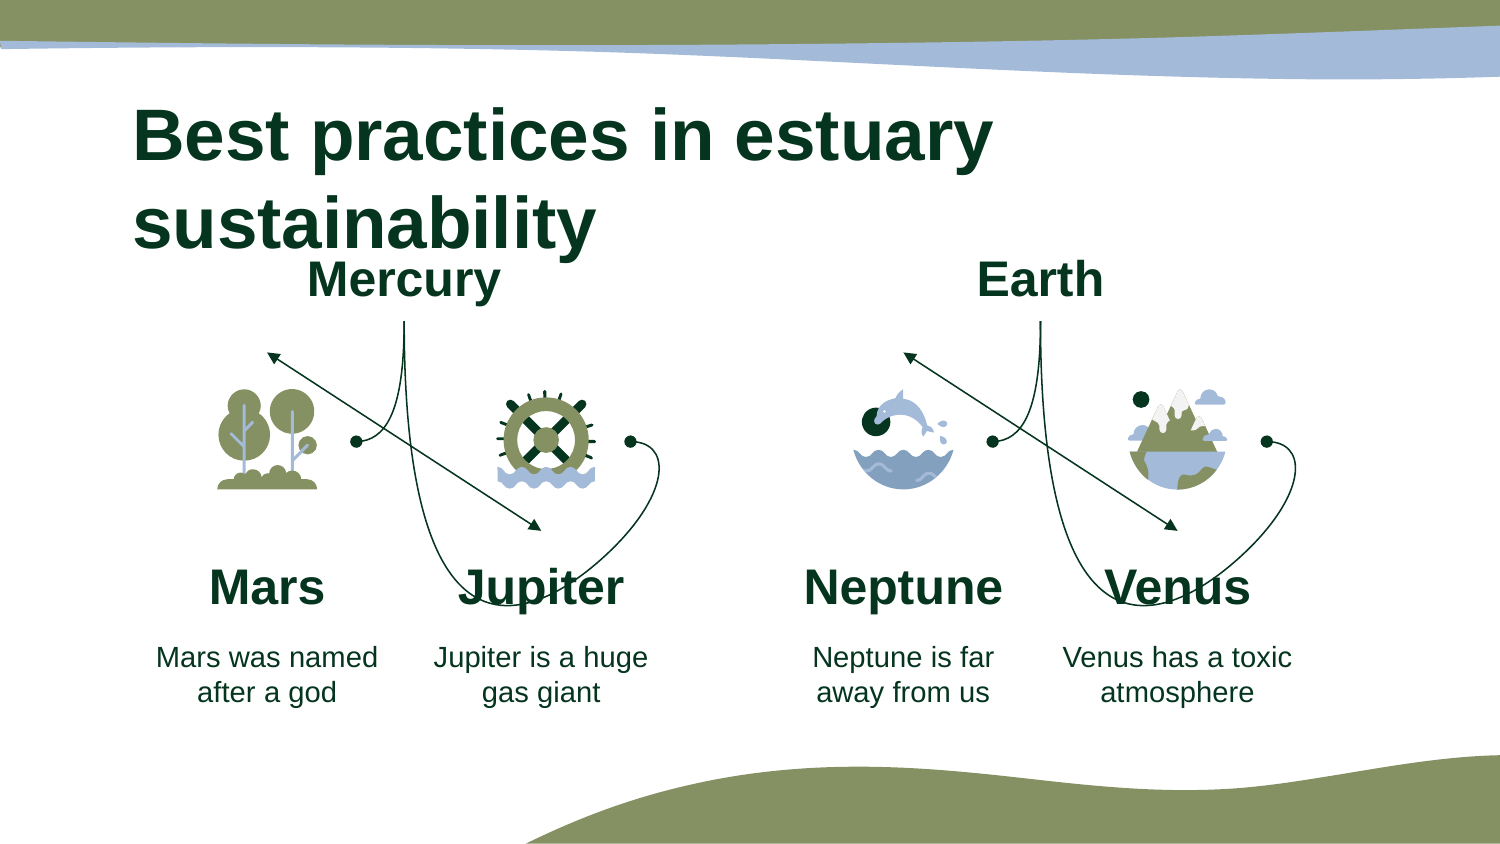

# Best practices in estuary sustainability
Mercury
Earth

Mars
Jupiter
Neptune
Venus
Mars was named after a god
Jupiter is a huge gas giant
Neptune is far away from us
Venus has a toxic atmosphere